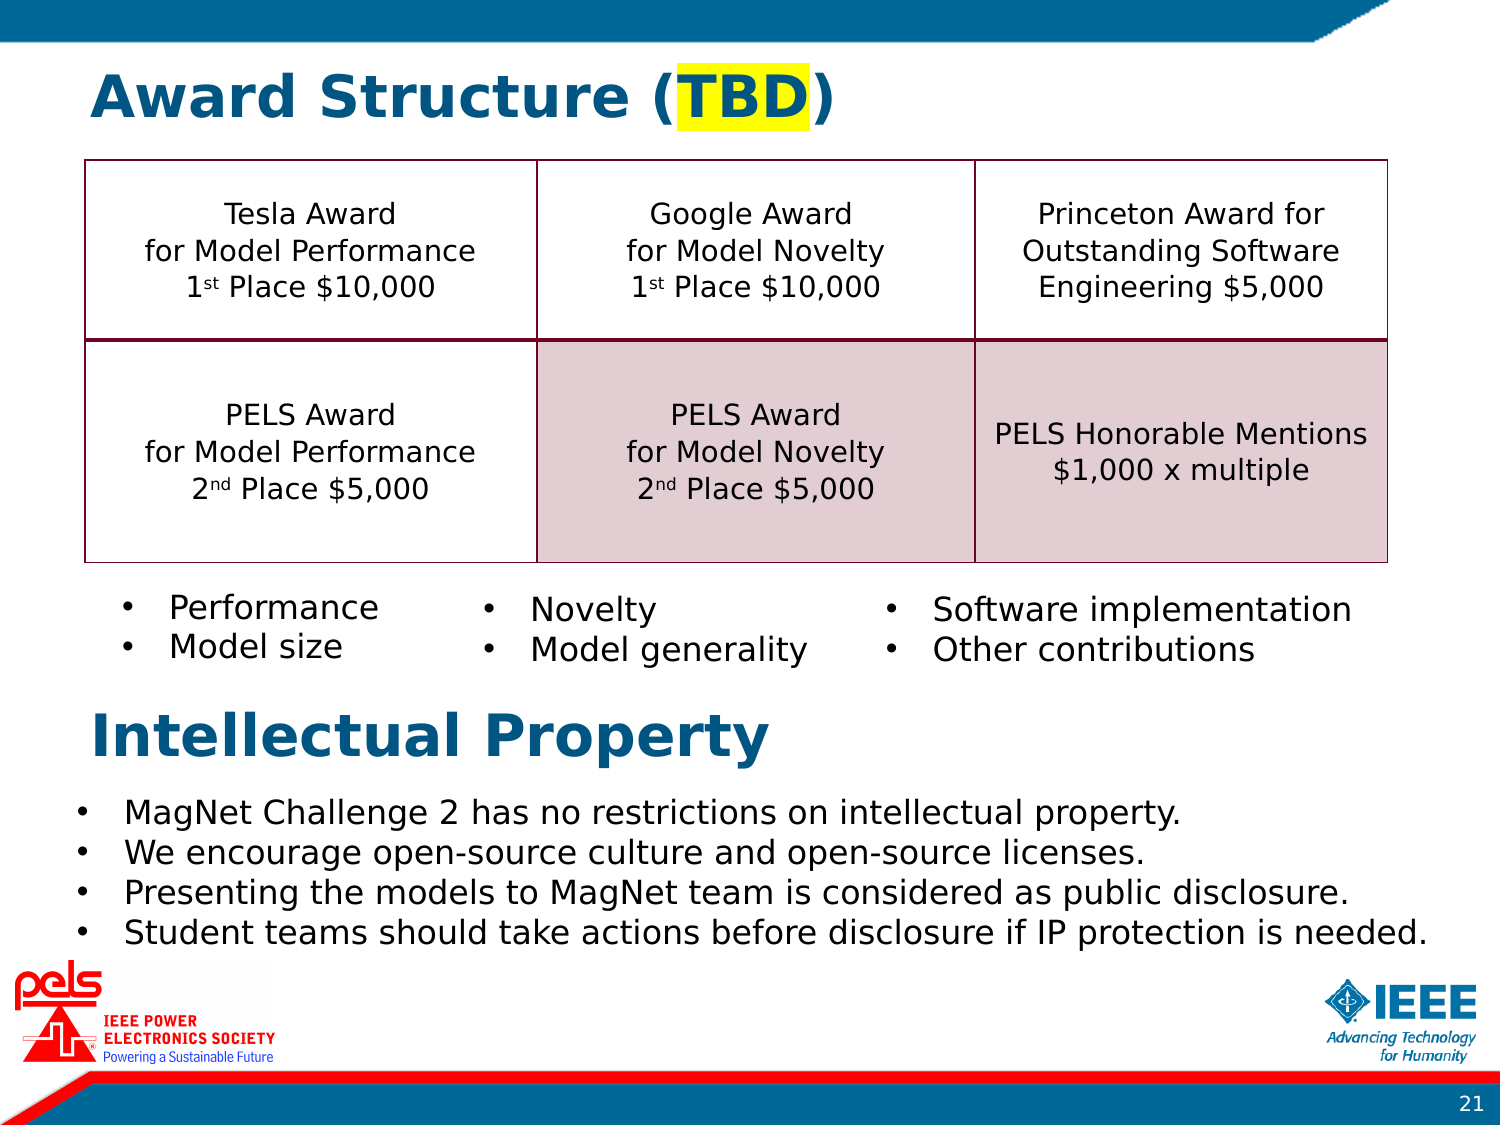

# Award Structure (TBD)
| Tesla Award for Model Performance 1st Place $10,000 | Google Award for Model Novelty 1st Place $10,000 | Princeton Award for Outstanding Software Engineering $5,000 |
| --- | --- | --- |
| PELS Award for Model Performance 2nd Place $5,000 | PELS Award for Model Novelty 2nd Place $5,000 | PELS Honorable Mentions $1,000 x multiple |
Performance
Model size
Novelty
Model generality
Software implementation
Other contributions
Intellectual Property
MagNet Challenge 2 has no restrictions on intellectual property.
We encourage open-source culture and open-source licenses.
Presenting the models to MagNet team is considered as public disclosure.
Student teams should take actions before disclosure if IP protection is needed.
21